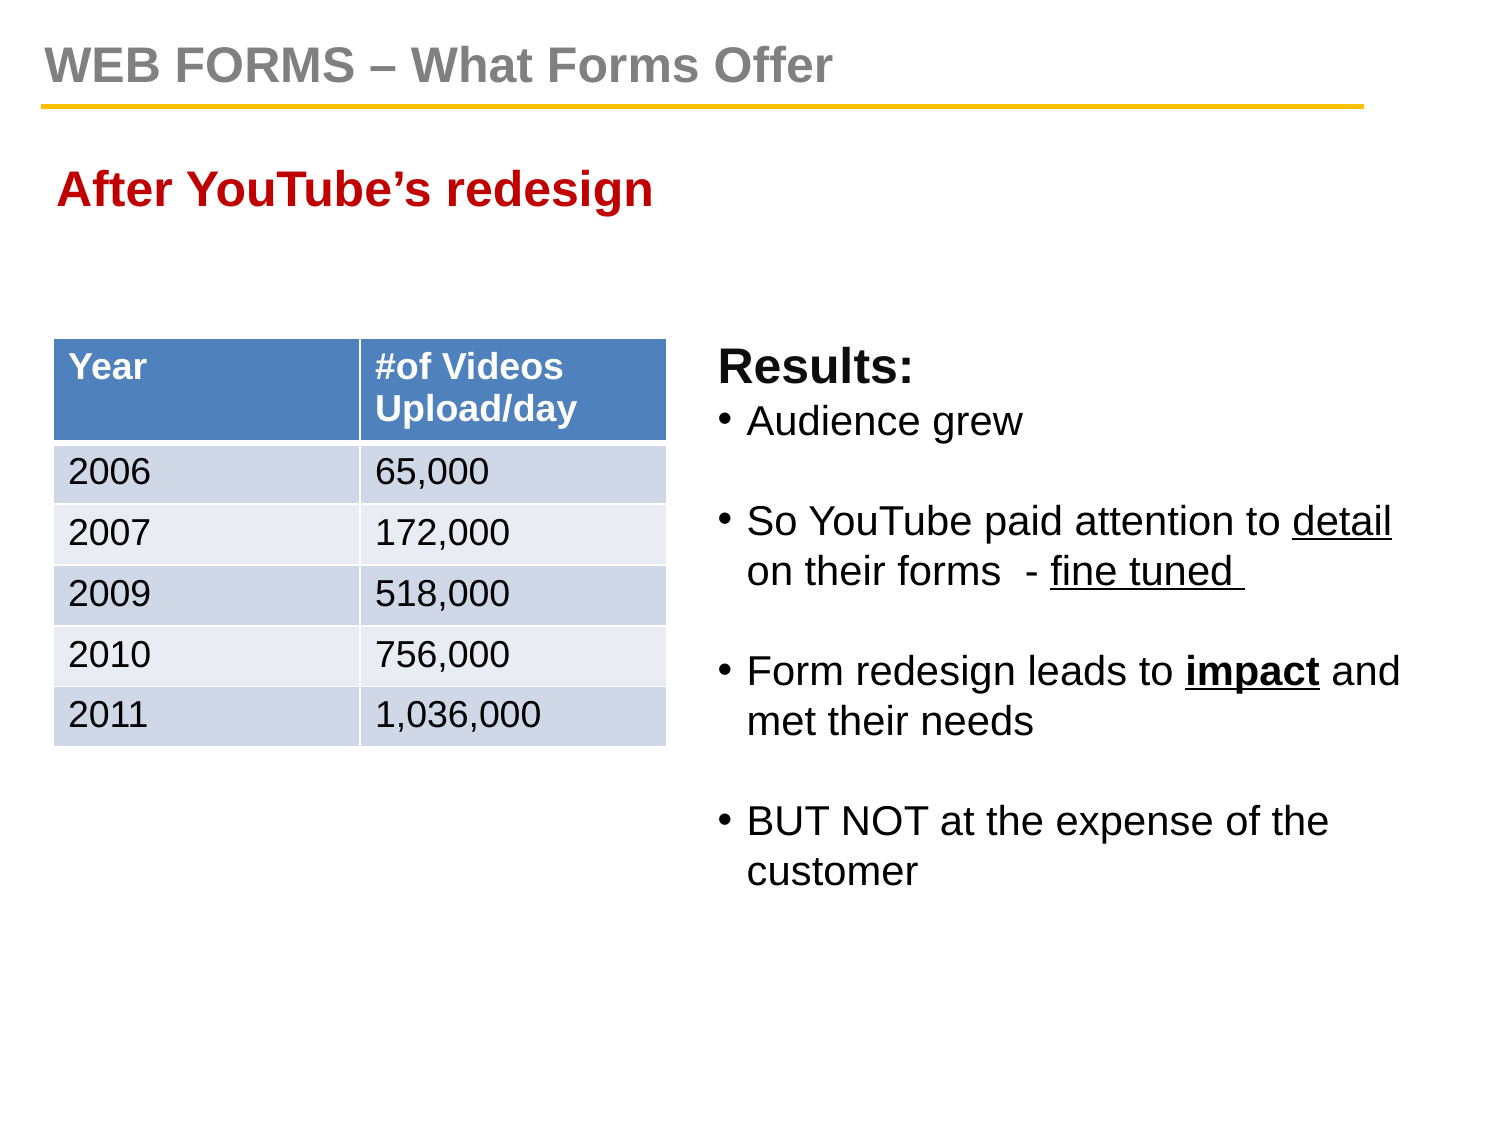

WEB FORMS – What Forms Offer

After YouTube’s redesign

Results:
Audience grew
So YouTube paid attention to detail on their forms  - fine tuned

Form redesign leads to impact and met their needs
BUT NOT at the expense of the customer
| Year | #of Videos Upload/day |
| --- | --- |
| 2006 | 65,000 |
| 2007 | 172,000 |
| 2009 | 518,000 |
| 2010 | 756,000 |
| 2011 | 1,036,000 |